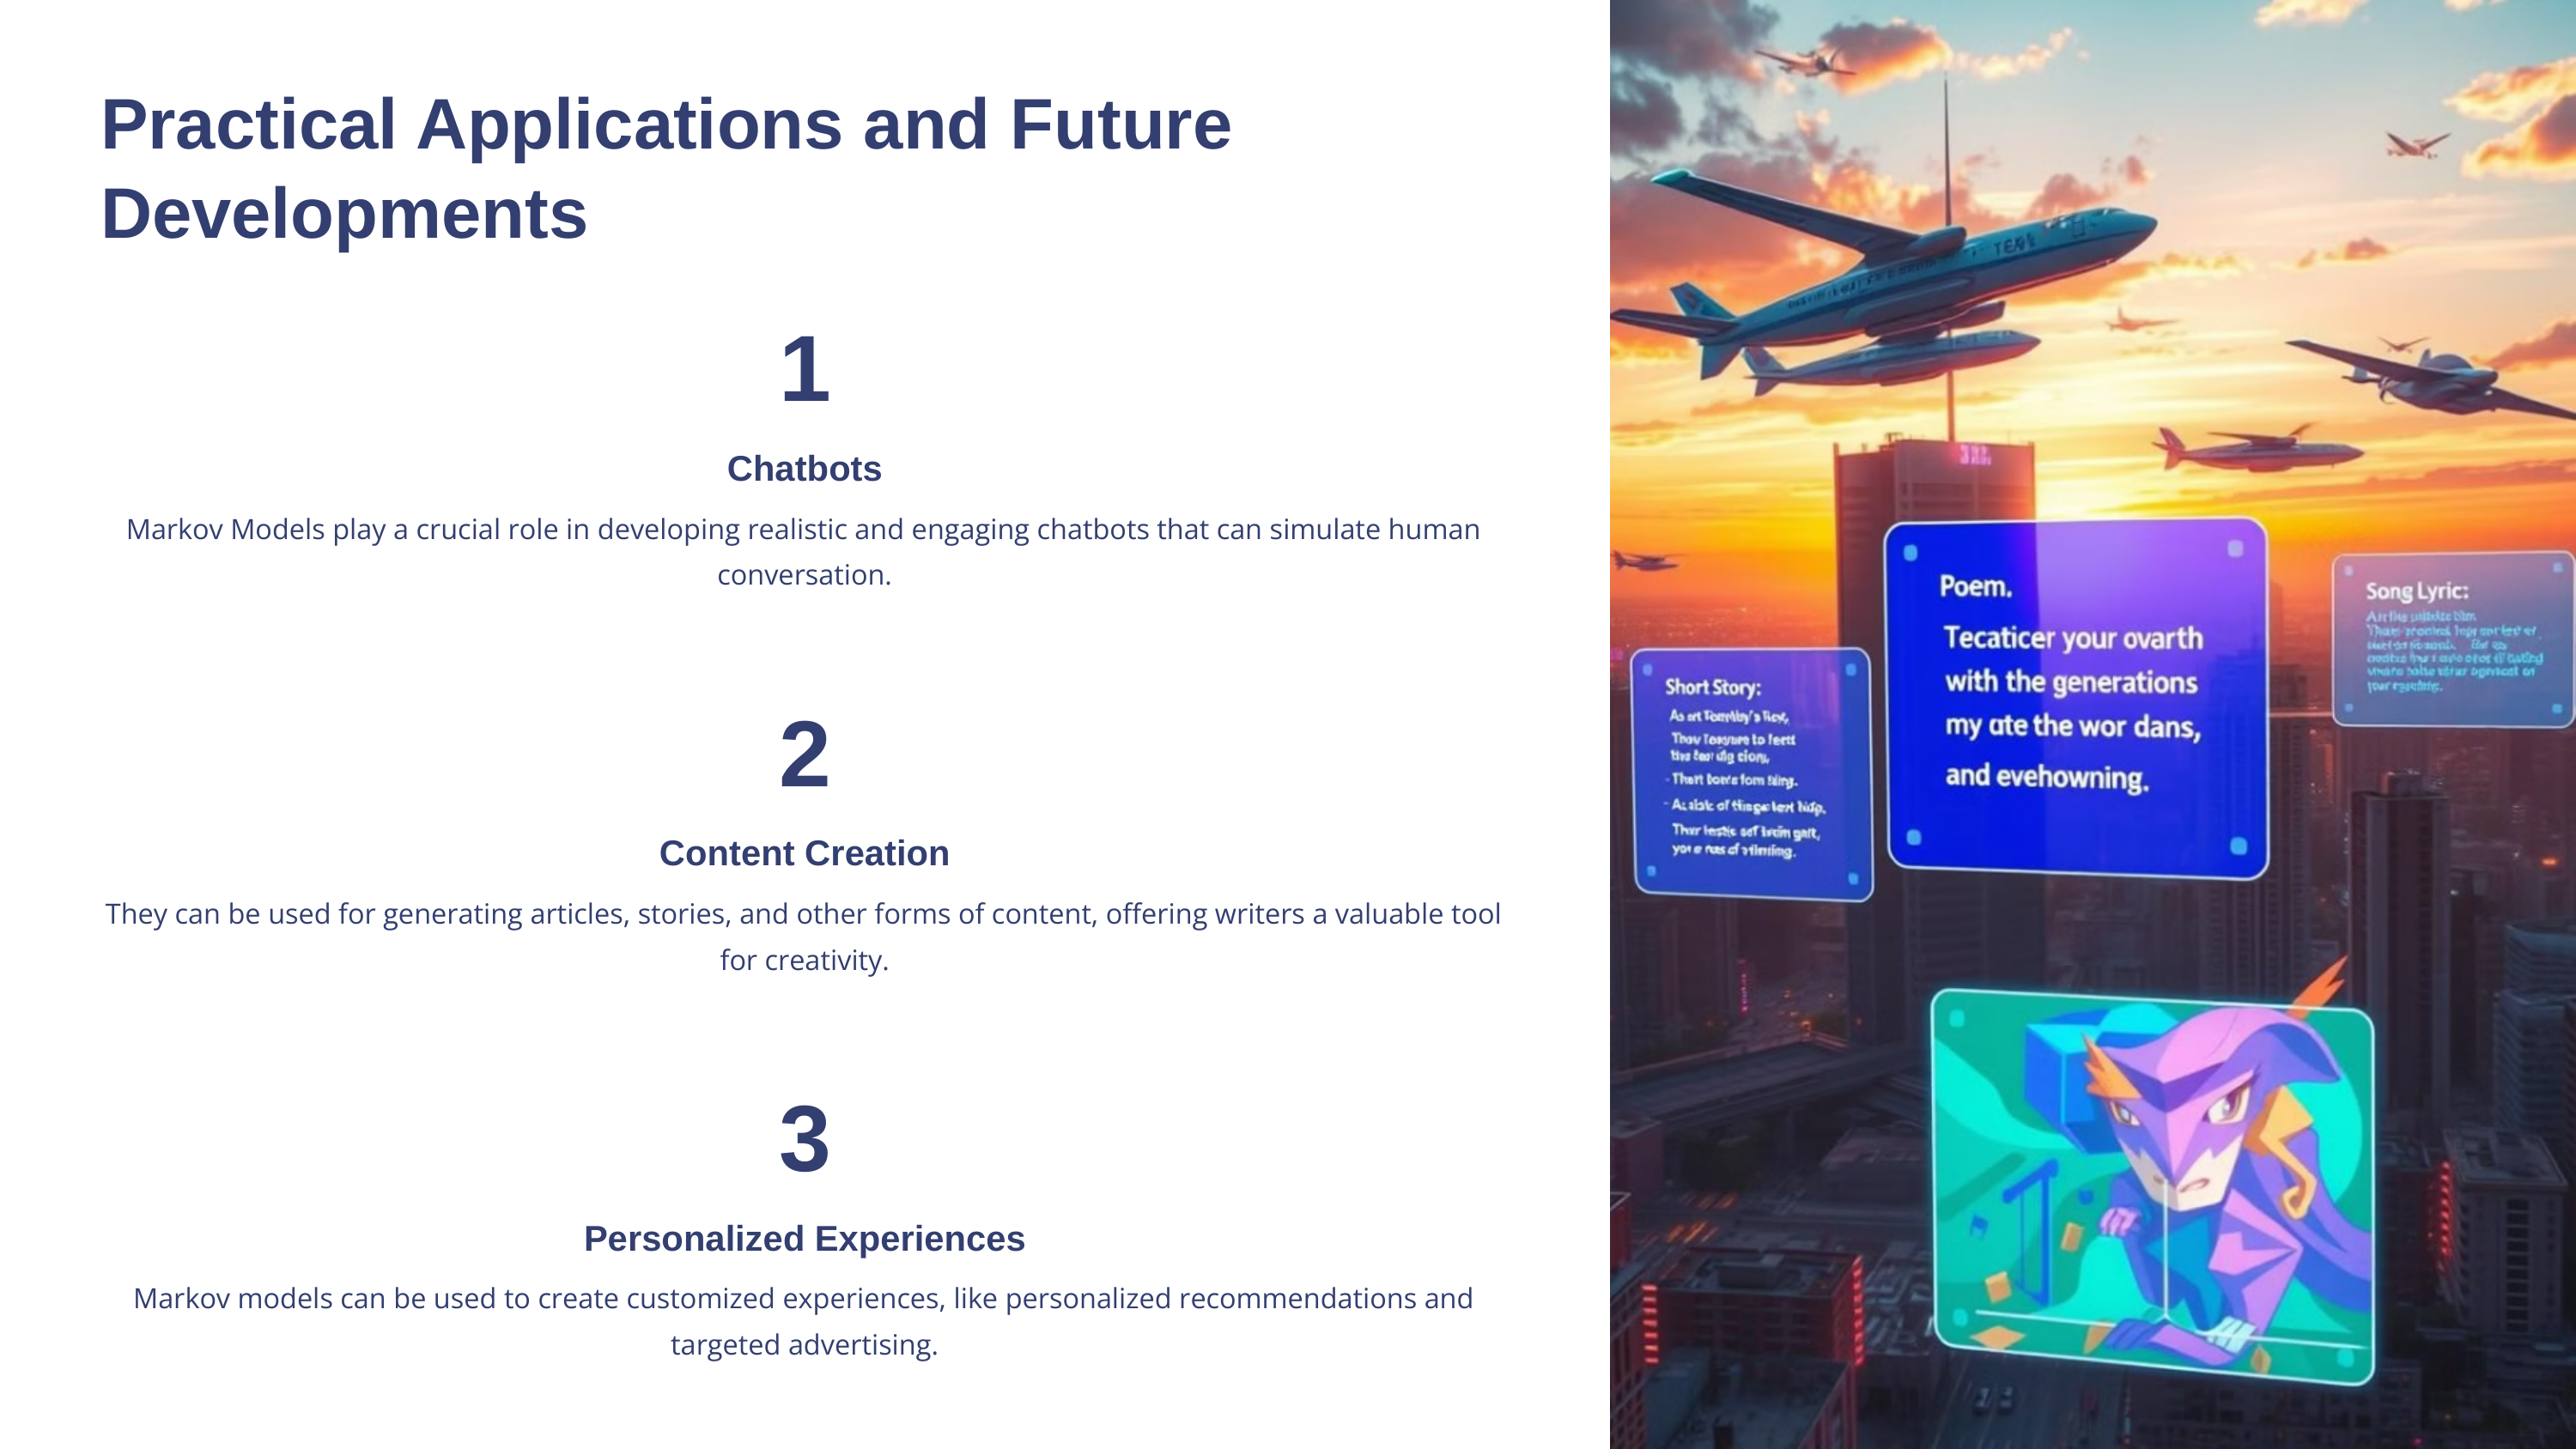

Practical Applications and Future Developments
1
Chatbots
Markov Models play a crucial role in developing realistic and engaging chatbots that can simulate human conversation.
2
Content Creation
They can be used for generating articles, stories, and other forms of content, offering writers a valuable tool for creativity.
3
Personalized Experiences
Markov models can be used to create customized experiences, like personalized recommendations and targeted advertising.